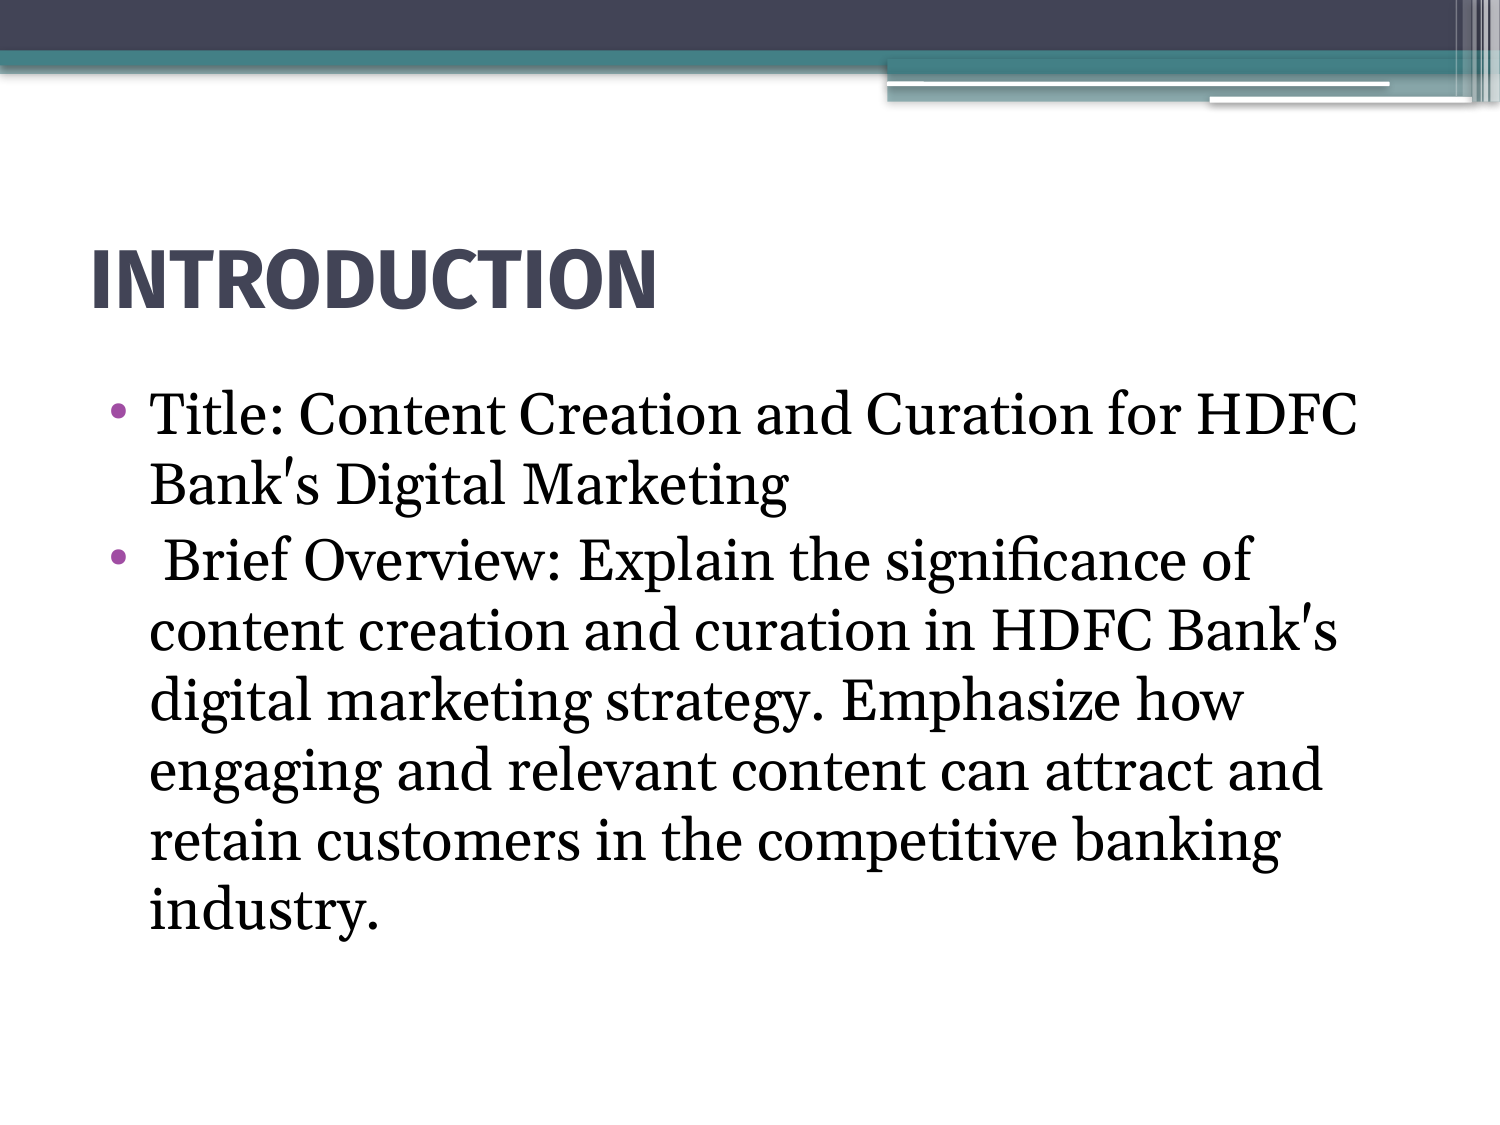

# INTRODUCTION
Title: Content Creation and Curation for HDFC Bank's Digital Marketing
 Brief Overview: Explain the significance of content creation and curation in HDFC Bank's digital marketing strategy. Emphasize how engaging and relevant content can attract and retain customers in the competitive banking industry.